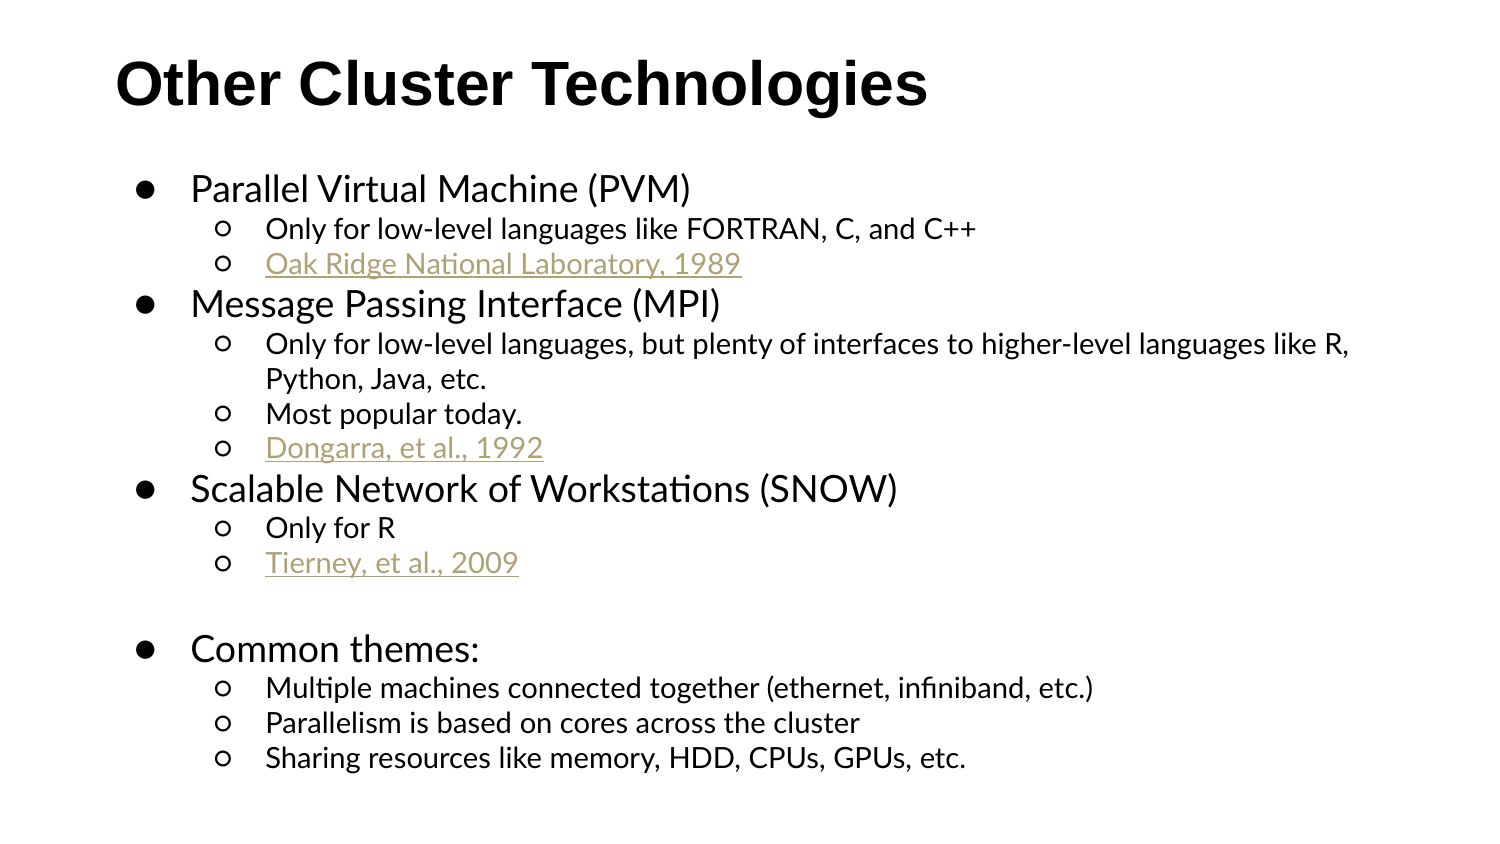

# Other Cluster Technologies
Parallel Virtual Machine (PVM)
Only for low-level languages like FORTRAN, C, and C++
Oak Ridge National Laboratory, 1989
Message Passing Interface (MPI)
Only for low-level languages, but plenty of interfaces to higher-level languages like R, Python, Java, etc.
Most popular today.
Dongarra, et al., 1992
Scalable Network of Workstations (SNOW)
Only for R
Tierney, et al., 2009

Common themes:
Multiple machines connected together (ethernet, infiniband, etc.)
Parallelism is based on cores across the cluster
Sharing resources like memory, HDD, CPUs, GPUs, etc.